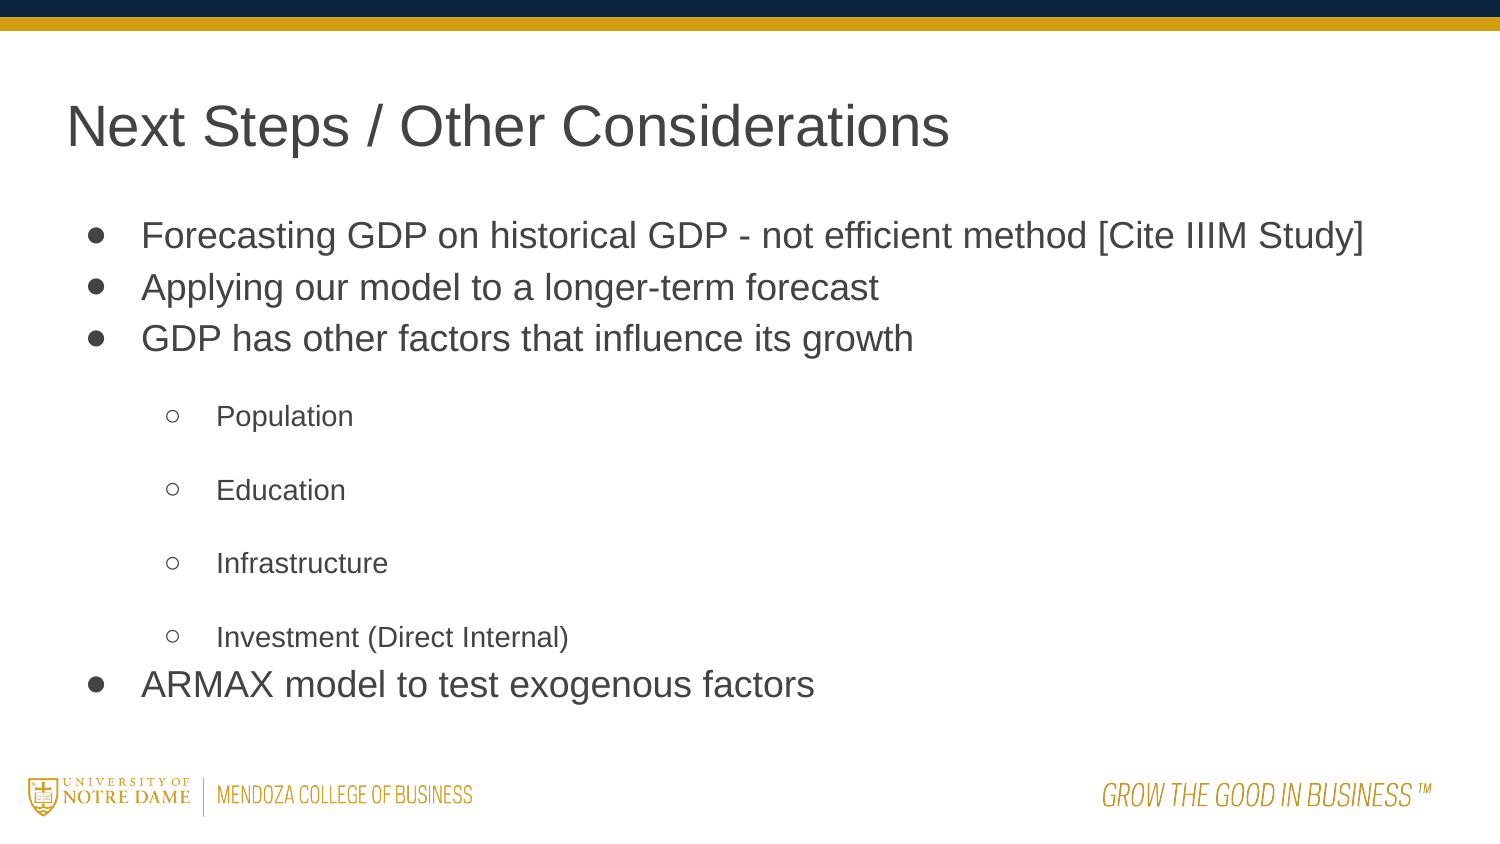

# Next Steps / Other Considerations
Forecasting GDP on historical GDP - not efficient method [Cite IIIM Study]
Applying our model to a longer-term forecast
GDP has other factors that influence its growth
Population
Education
Infrastructure
Investment (Direct Internal)
ARMAX model to test exogenous factors